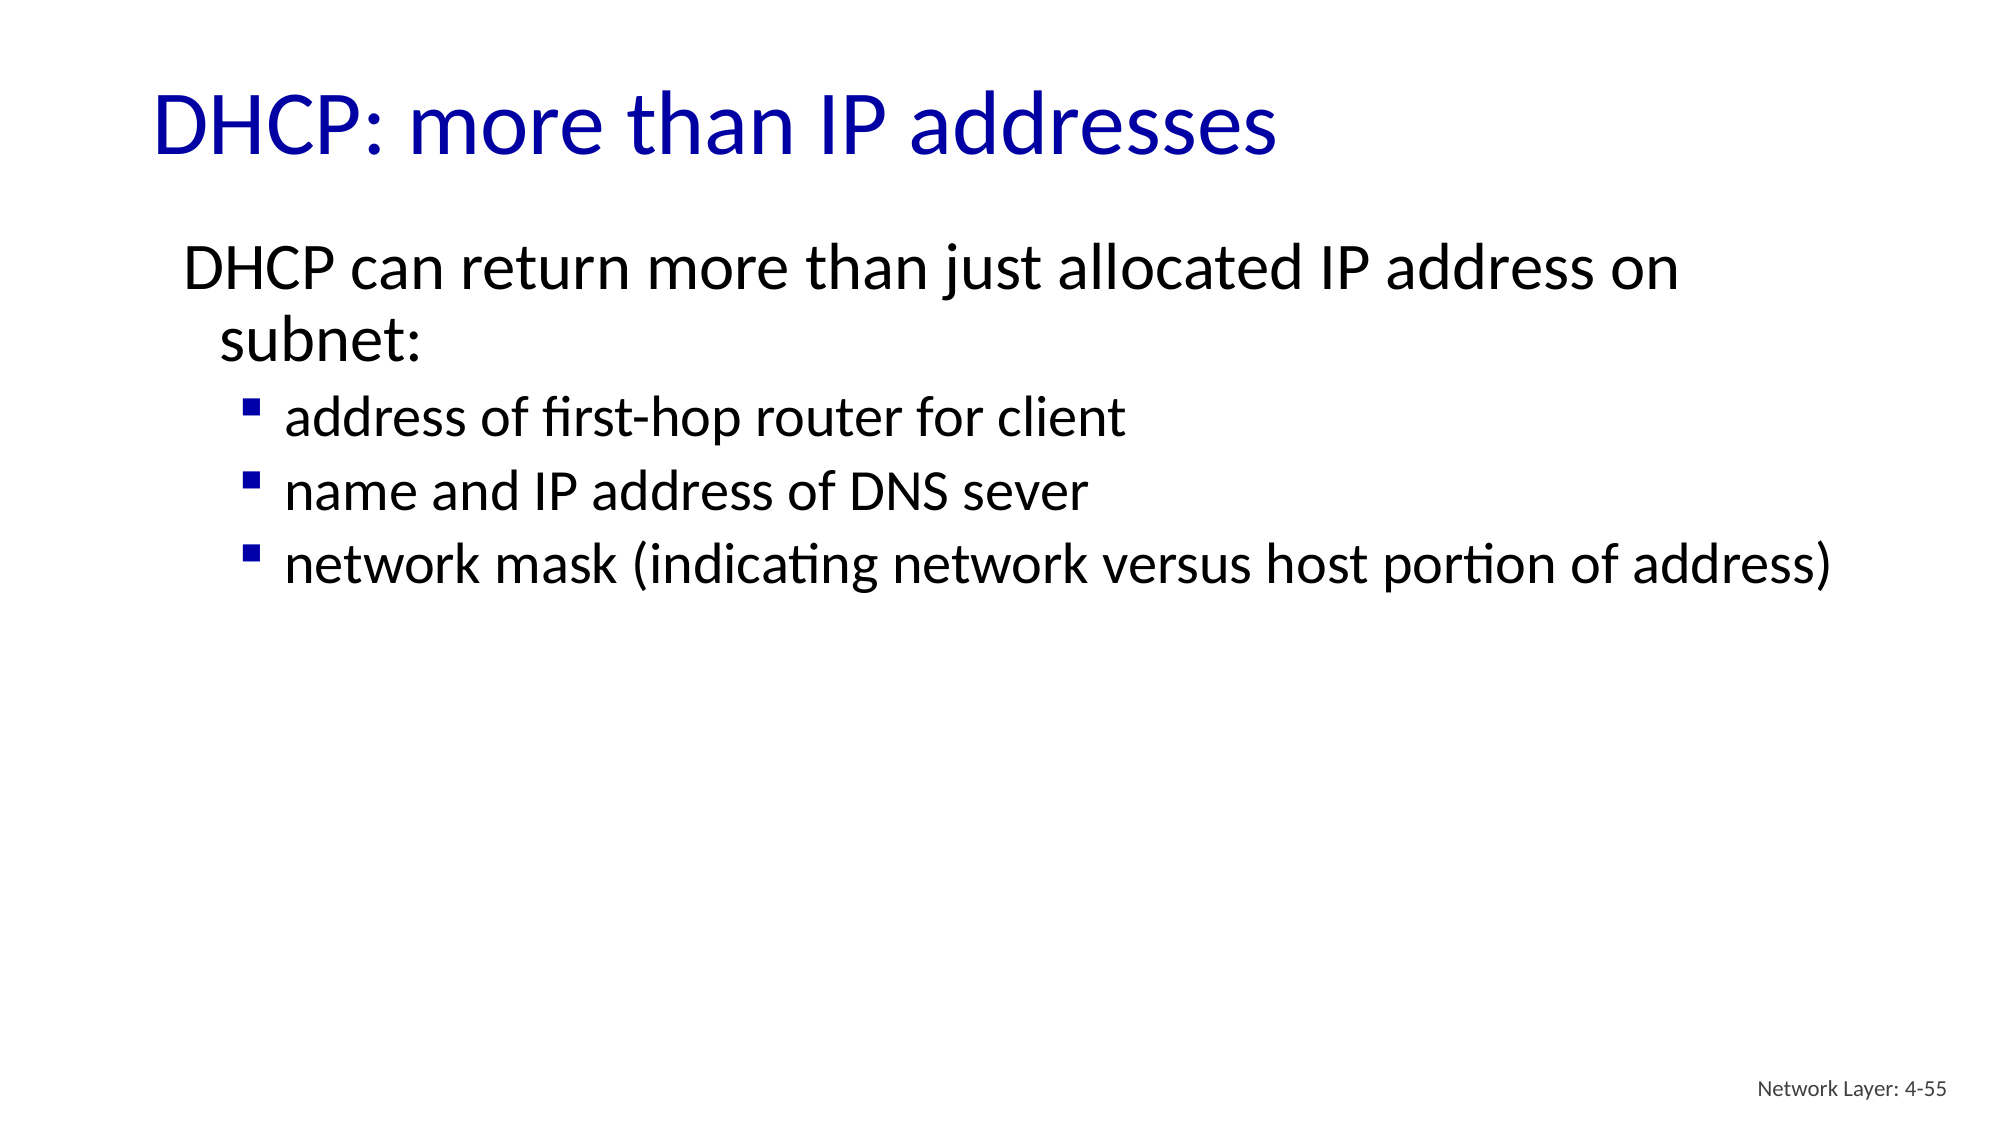

# DHCP: more than IP addresses
DHCP can return more than just allocated IP address on subnet:
address of first-hop router for client
name and IP address of DNS sever
network mask (indicating network versus host portion of address)

Network Layer: 4-55